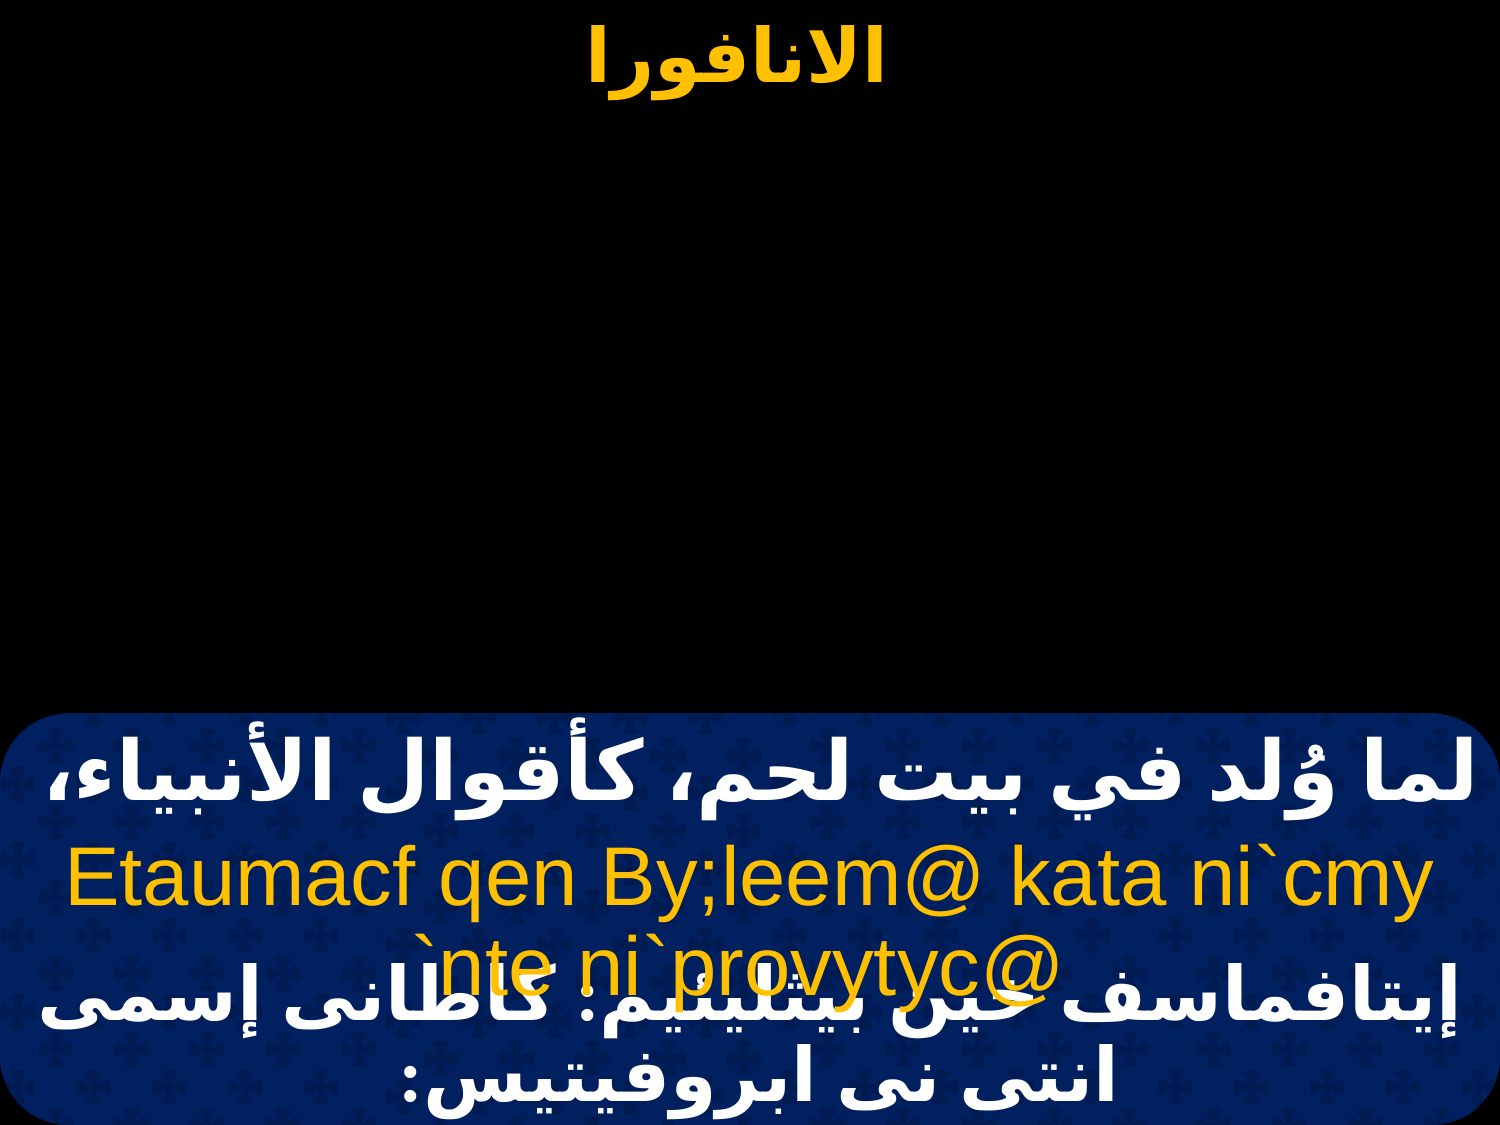

# لما وُلد في بيت لحم، كأقوال الأنبياء،
Etaumacf qen By;leem@ kata ni`cmy `nte ni`provytyc@
إيتافماسف خين بيثليئيم: كاطانى إسمى انتى نى ابروفيتيس: